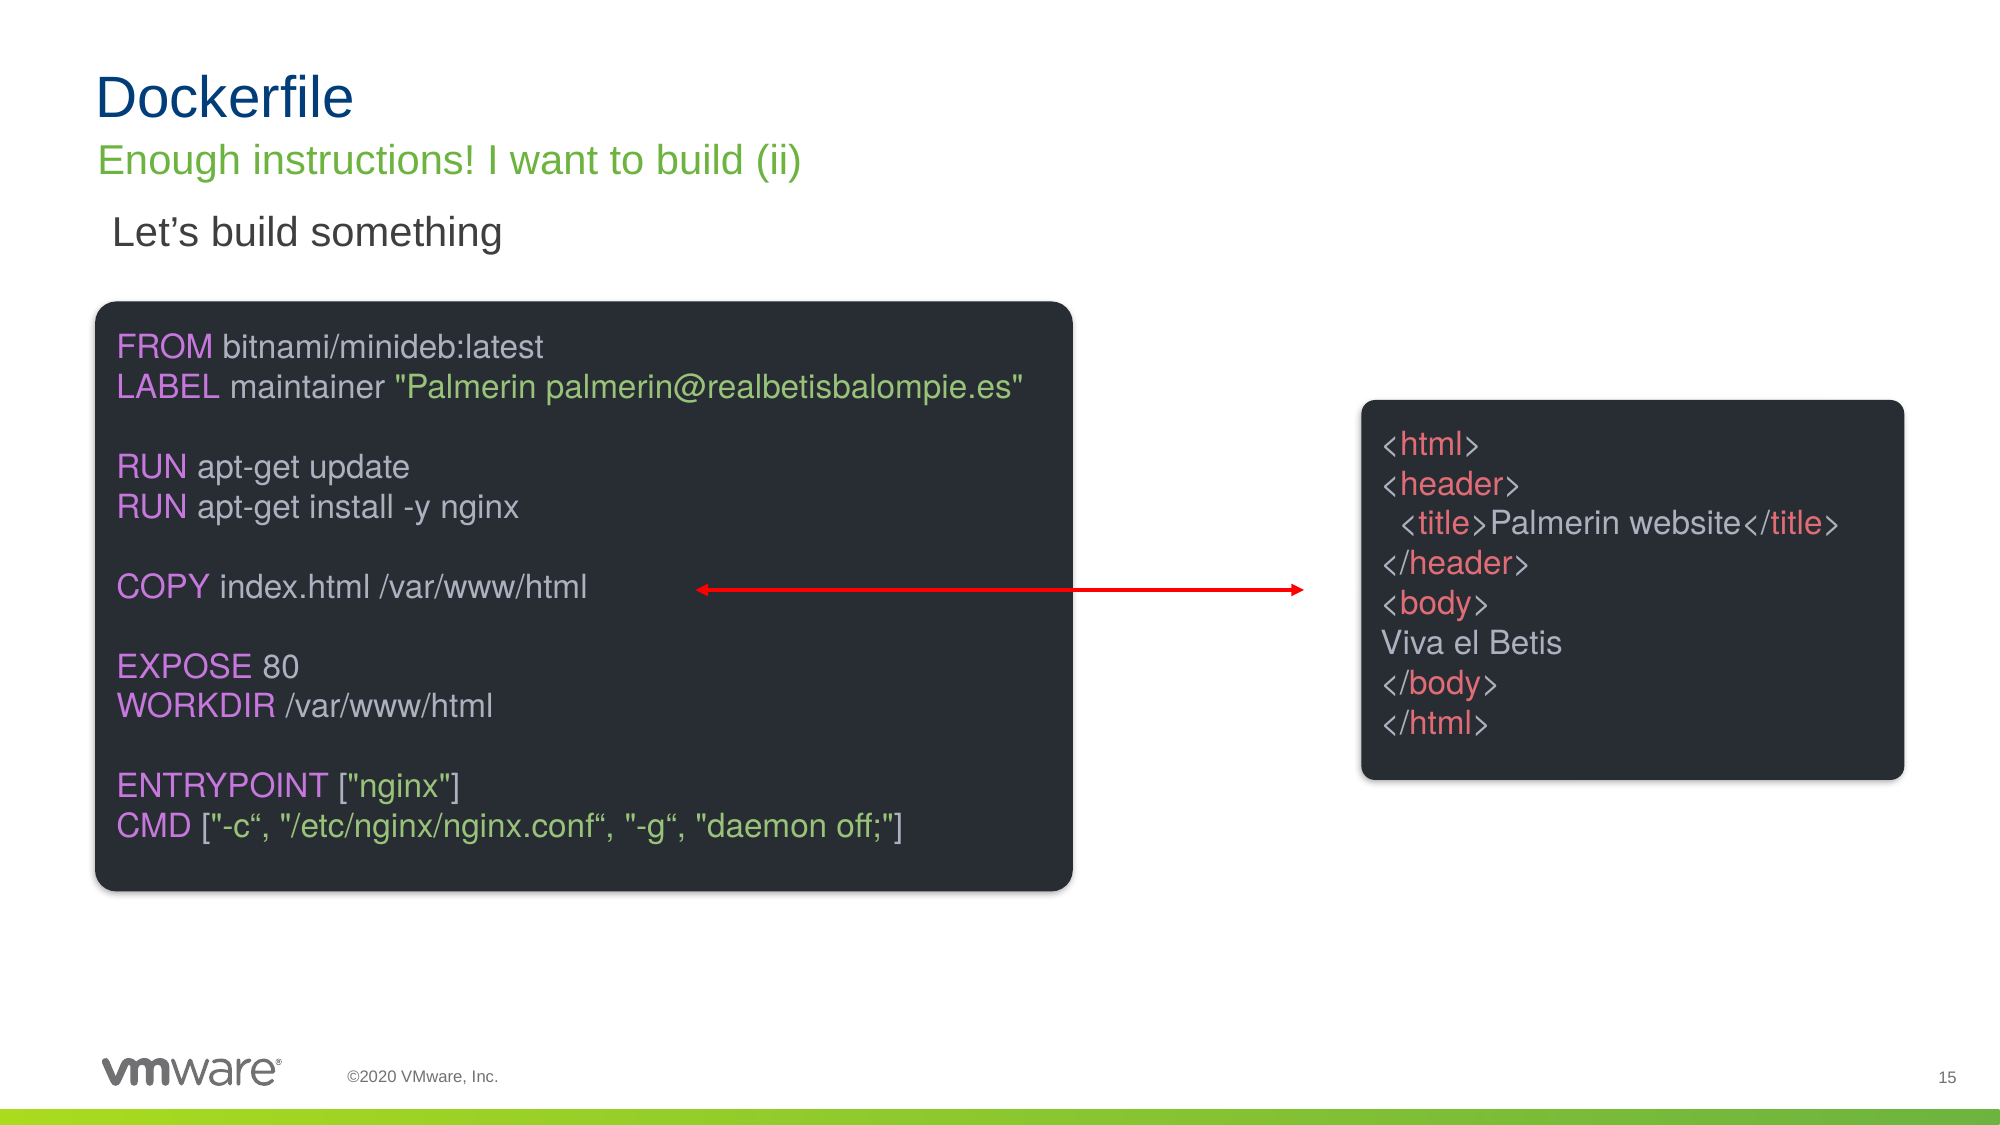

# Dockerfile
Enough instructions! I want to build (ii)

Let’s build something

FROM bitnami/minideb:latest
LABEL maintainer "Palmerin palmerin@realbetisbalompie.es"
 
RUN apt-get update
RUN apt-get install -y nginx
 
COPY index.html /var/www/html
 
EXPOSE 80
WORKDIR /var/www/html
 
ENTRYPOINT ["nginx"]
CMD ["-c“, "/etc/nginx/nginx.conf“, "-g“, "daemon off;"]

<html>
<header>
  <title>Palmerin website</title>
</header>
<body>
Viva el Betis
</body>
</html>